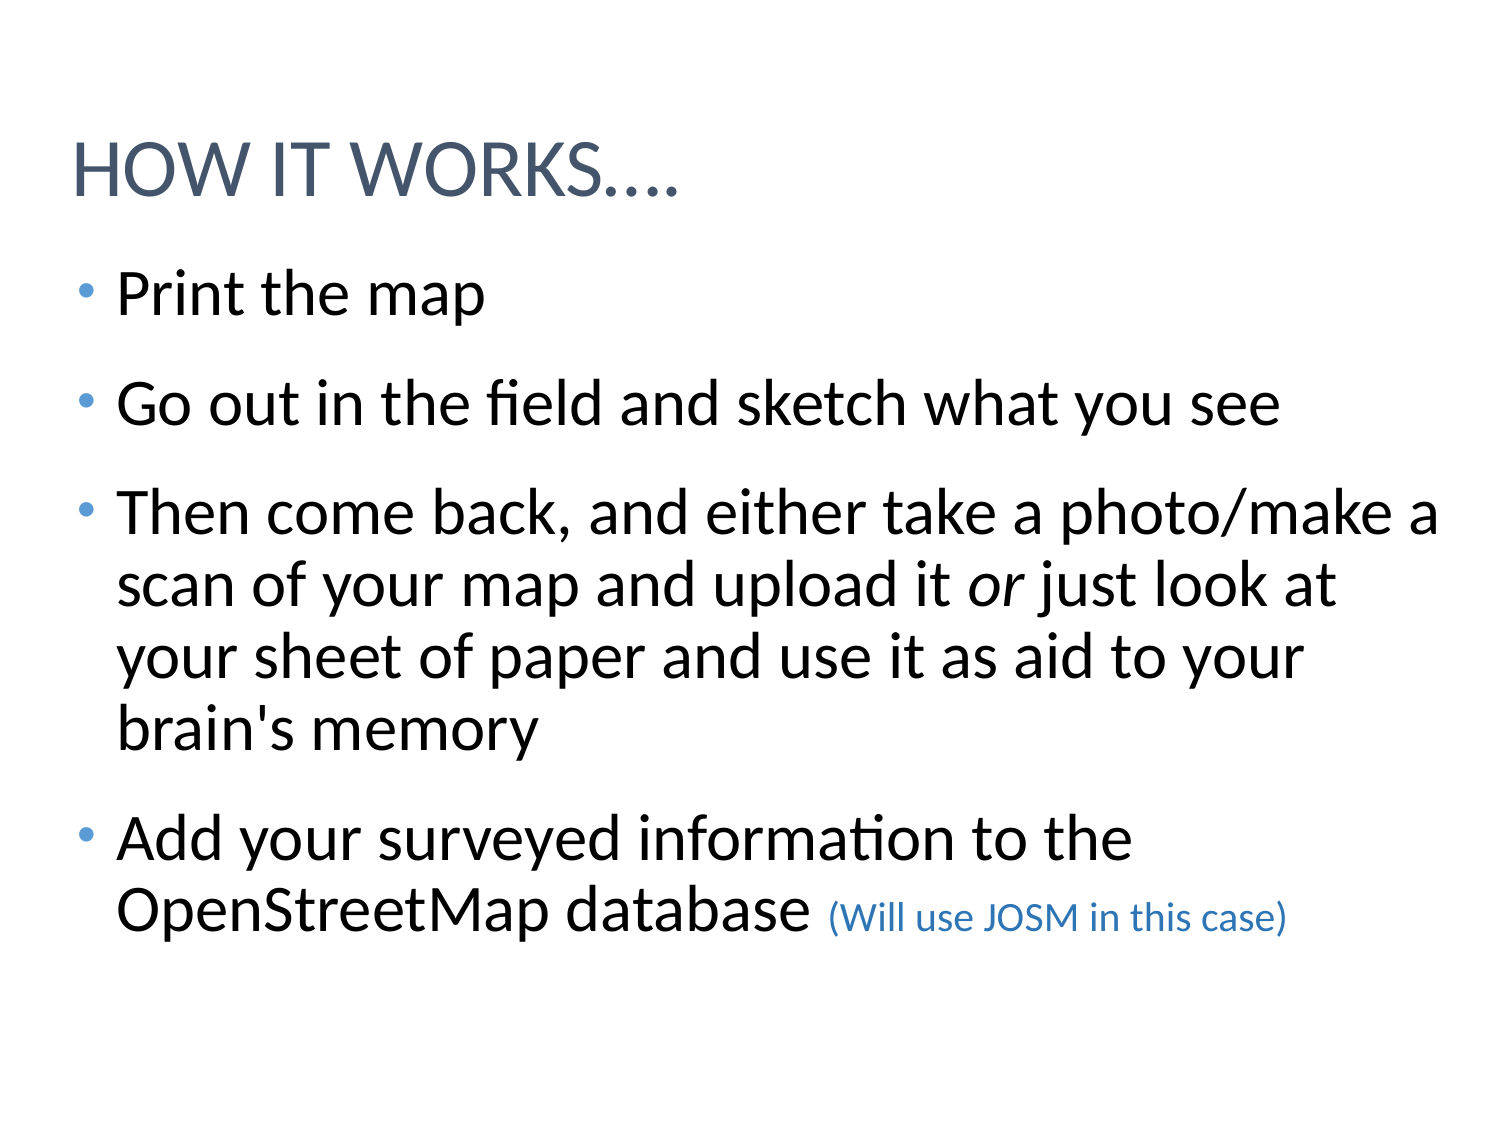

# HOW IT WORKS….
Print the map
Go out in the field and sketch what you see
Then come back, and either take a photo/make a scan of your map and upload it or just look at your sheet of paper and use it as aid to your brain's memory
Add your surveyed information to the OpenStreetMap database (Will use JOSM in this case)